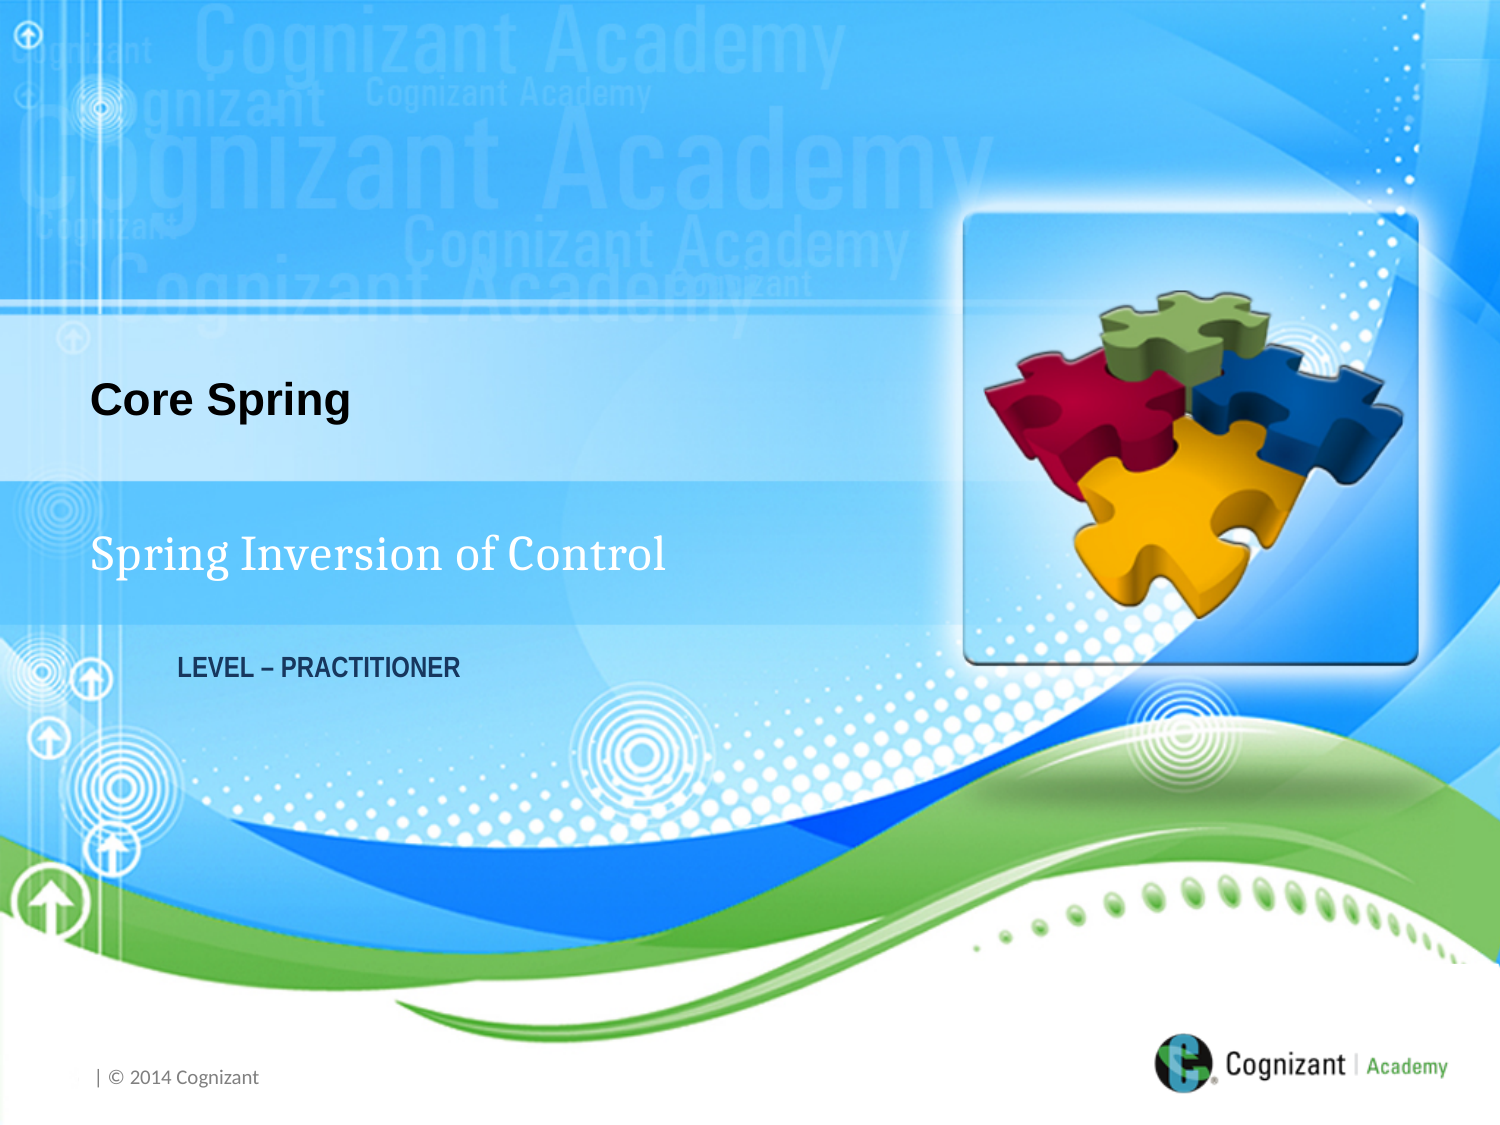

Core Spring
Spring Inversion of Control
LEVEL – PRACTITIONER